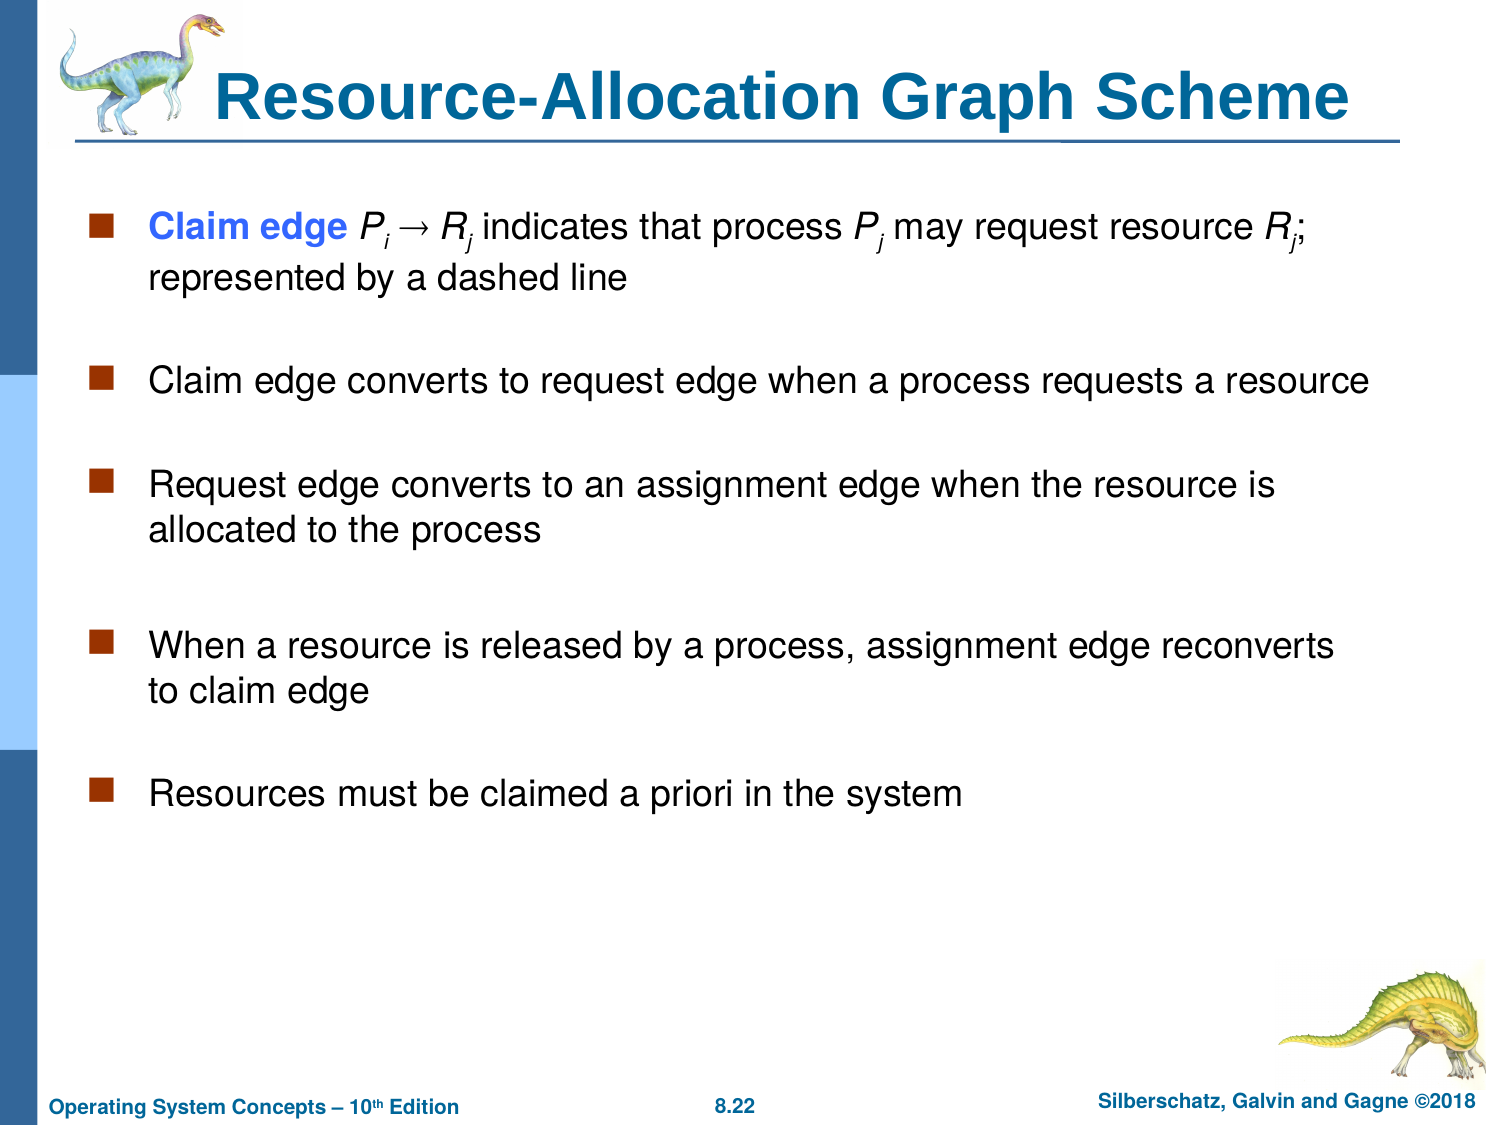

# Resource-Allocation Graph Scheme
Claim edge Pi → Rj indicates that process Pj may request resource Rj; represented by a dashed line
Claim edge converts to request edge when a process requests a resource
Request edge converts to an assignment edge when the resource is allocated to the process

When a resource is released by a process, assignment edge reconverts to claim edge
Resources must be claimed a priori in the system